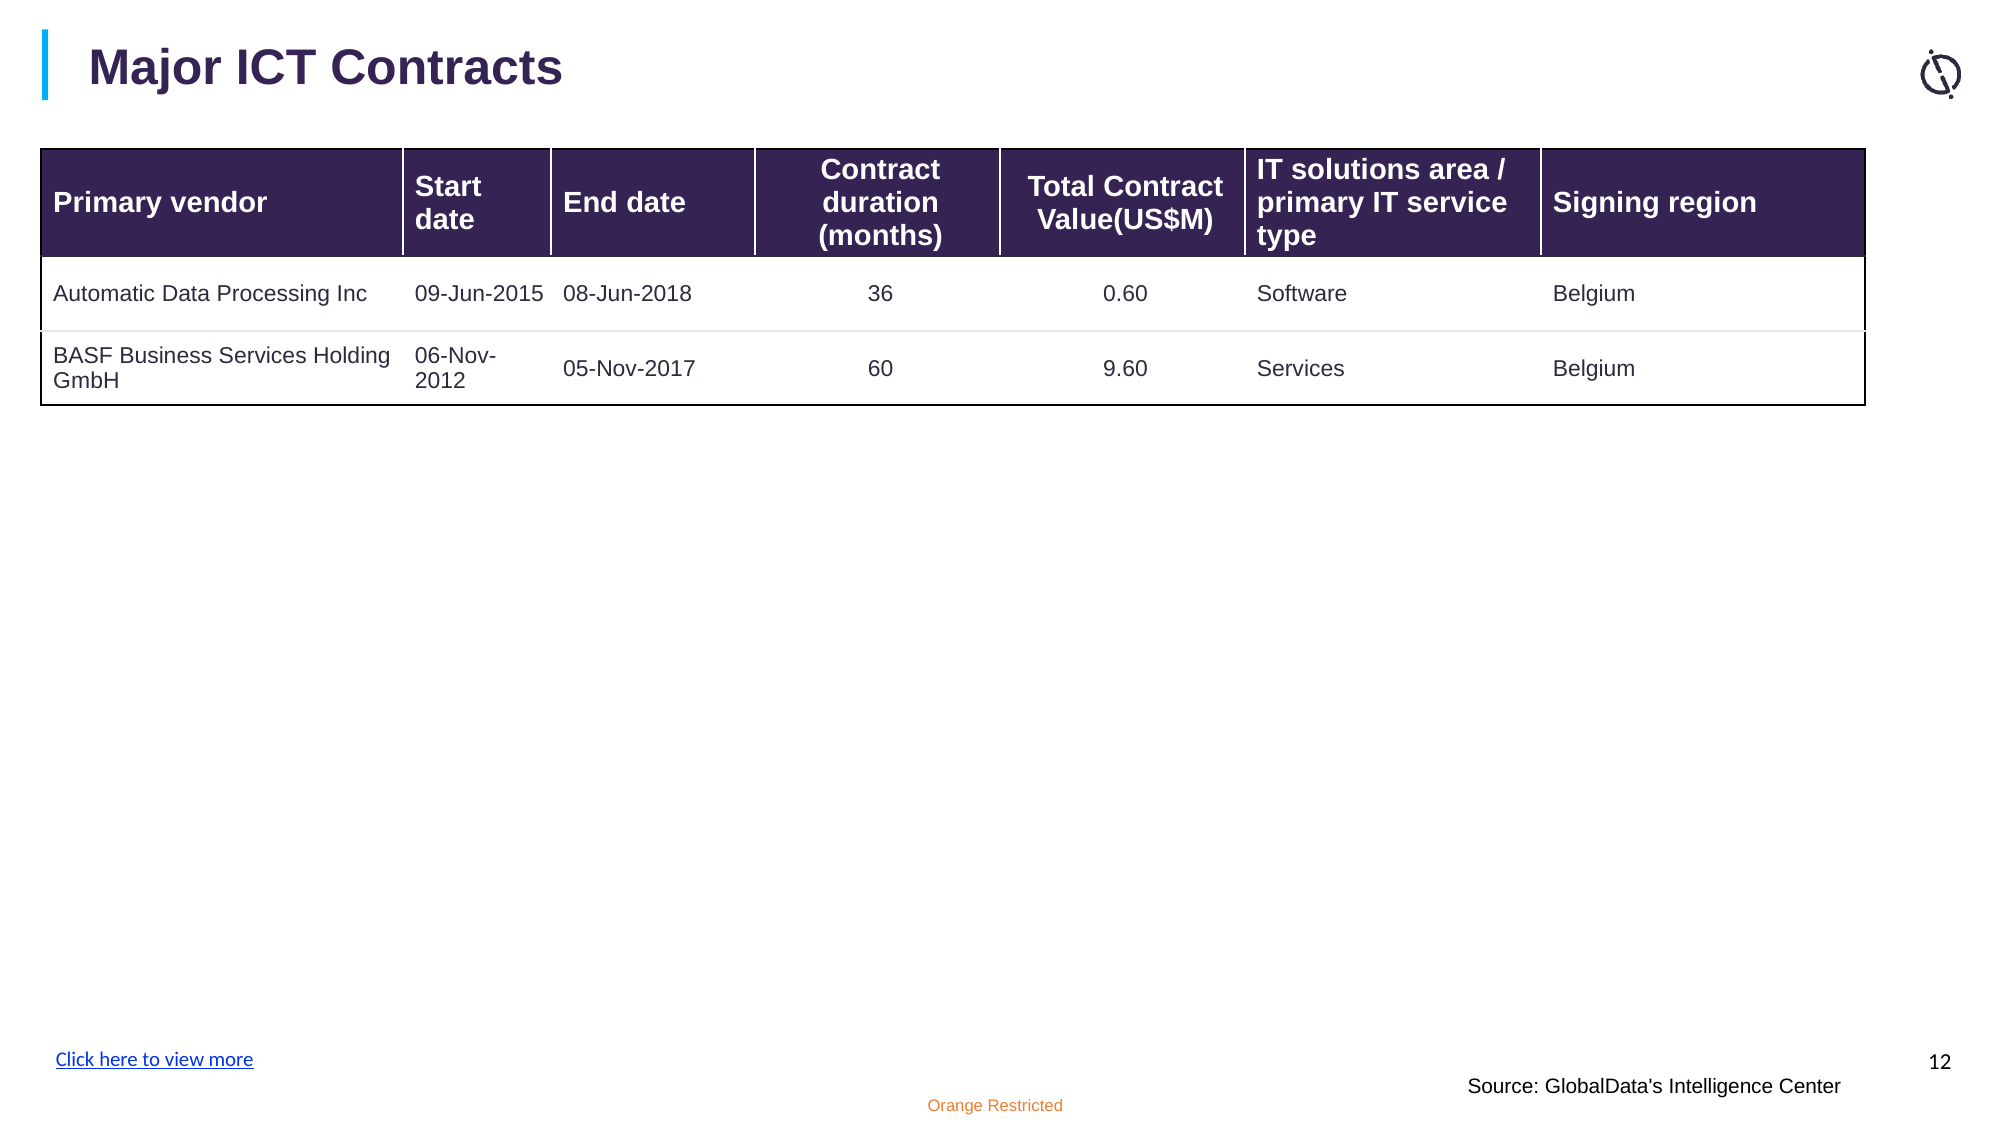

Major ICT Contracts
| Primary vendor | Start date | End date | Contract duration (months) | Total Contract Value(US$M) | IT solutions area / primary IT service type | Signing region |
| --- | --- | --- | --- | --- | --- | --- |
| Automatic Data Processing Inc | 09-Jun-2015 | 08-Jun-2018 | 36 | 0.60 | Software | Belgium |
| BASF Business Services Holding GmbH | 06-Nov-2012 | 05-Nov-2017 | 60 | 9.60 | Services | Belgium |
Click here to view more